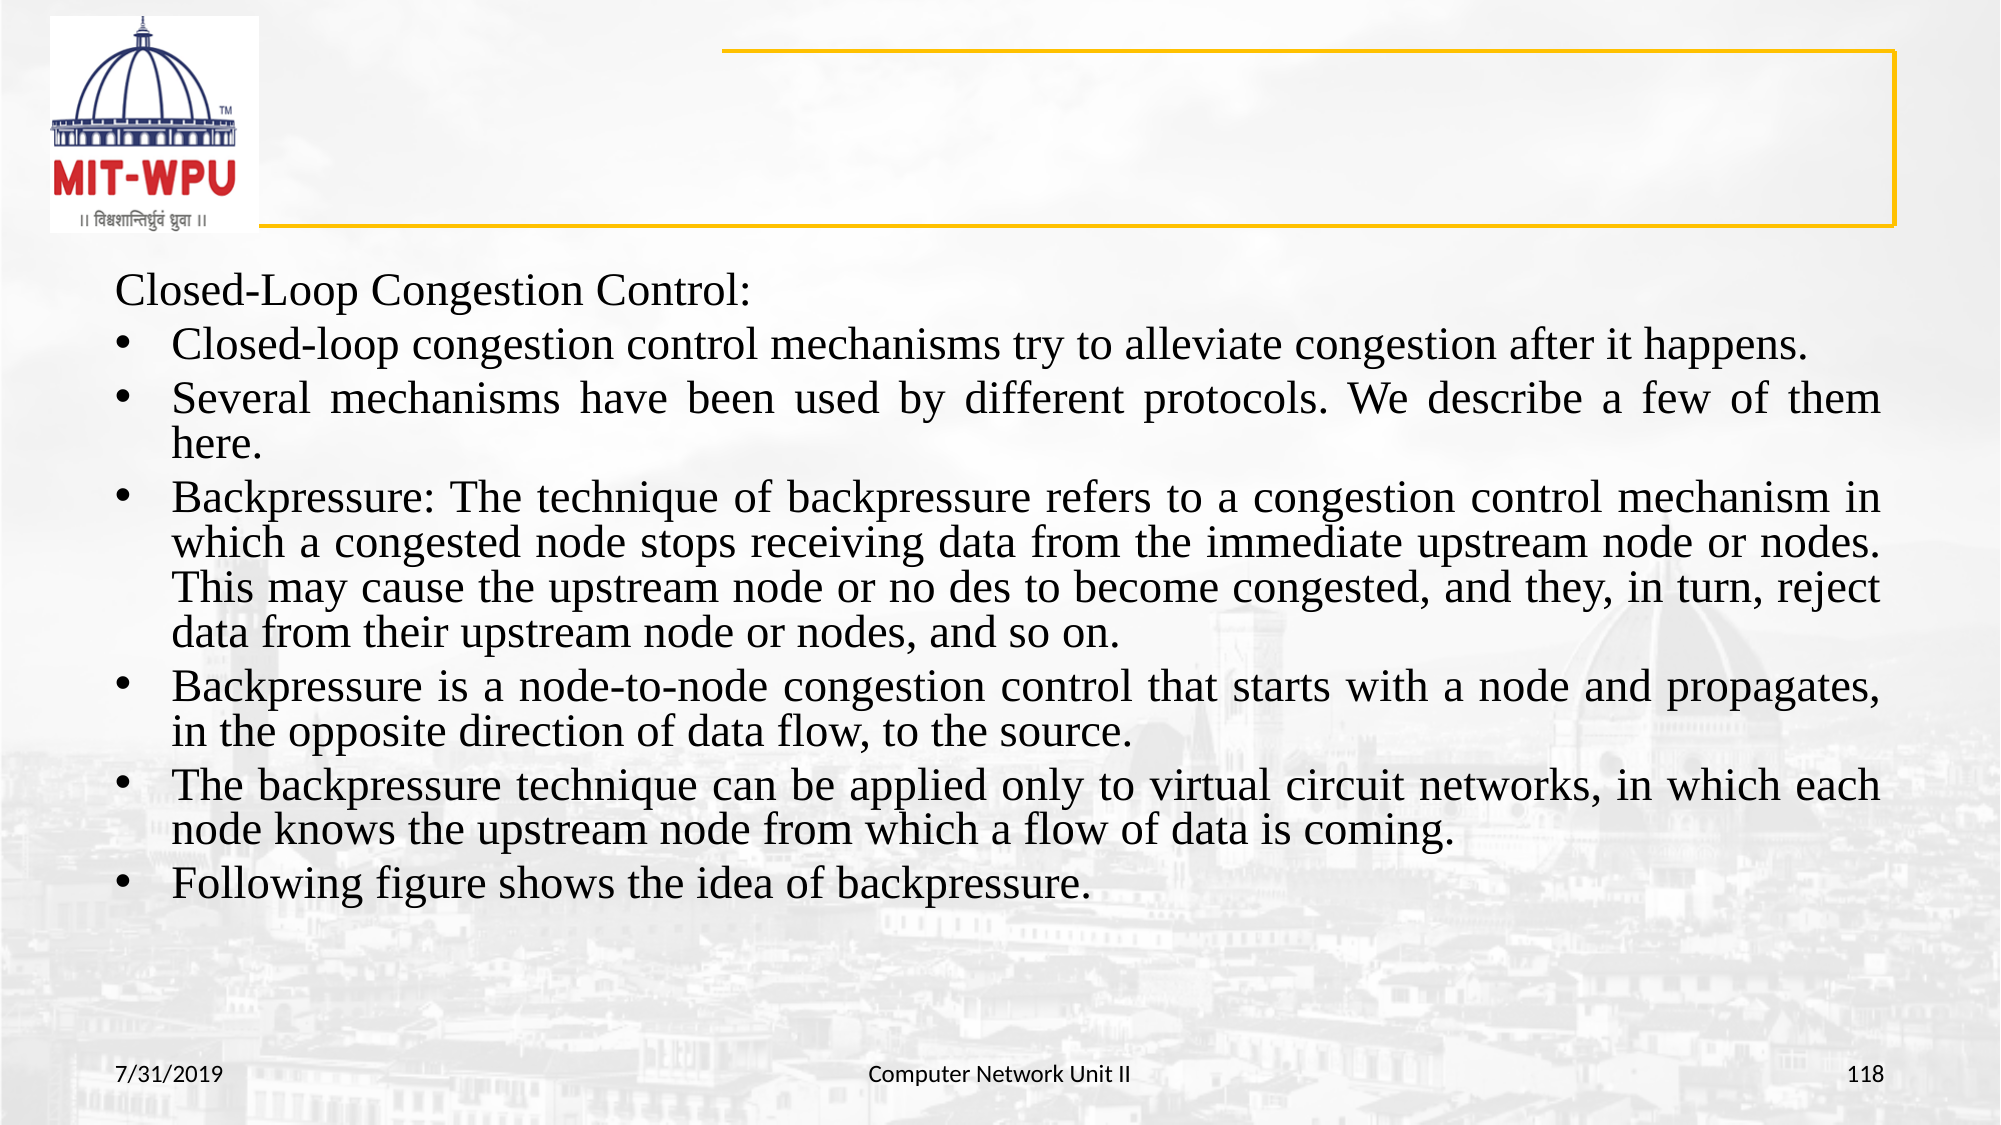

#
Closed-Loop Congestion Control:
Closed-loop congestion control mechanisms try to alleviate congestion after it happens.
Several mechanisms have been used by different protocols. We describe a few of them here.
Backpressure: The technique of backpressure refers to a congestion control mechanism in which a congested node stops receiving data from the immediate upstream node or nodes. This may cause the upstream node or no des to become congested, and they, in turn, reject data from their upstream node or nodes, and so on.
Backpressure is a node-to-node congestion control that starts with a node and propagates, in the opposite direction of data flow, to the source.
The backpressure technique can be applied only to virtual circuit networks, in which each node knows the upstream node from which a flow of data is coming.
Following figure shows the idea of backpressure.

7/31/2019
Computer Network Unit II
118